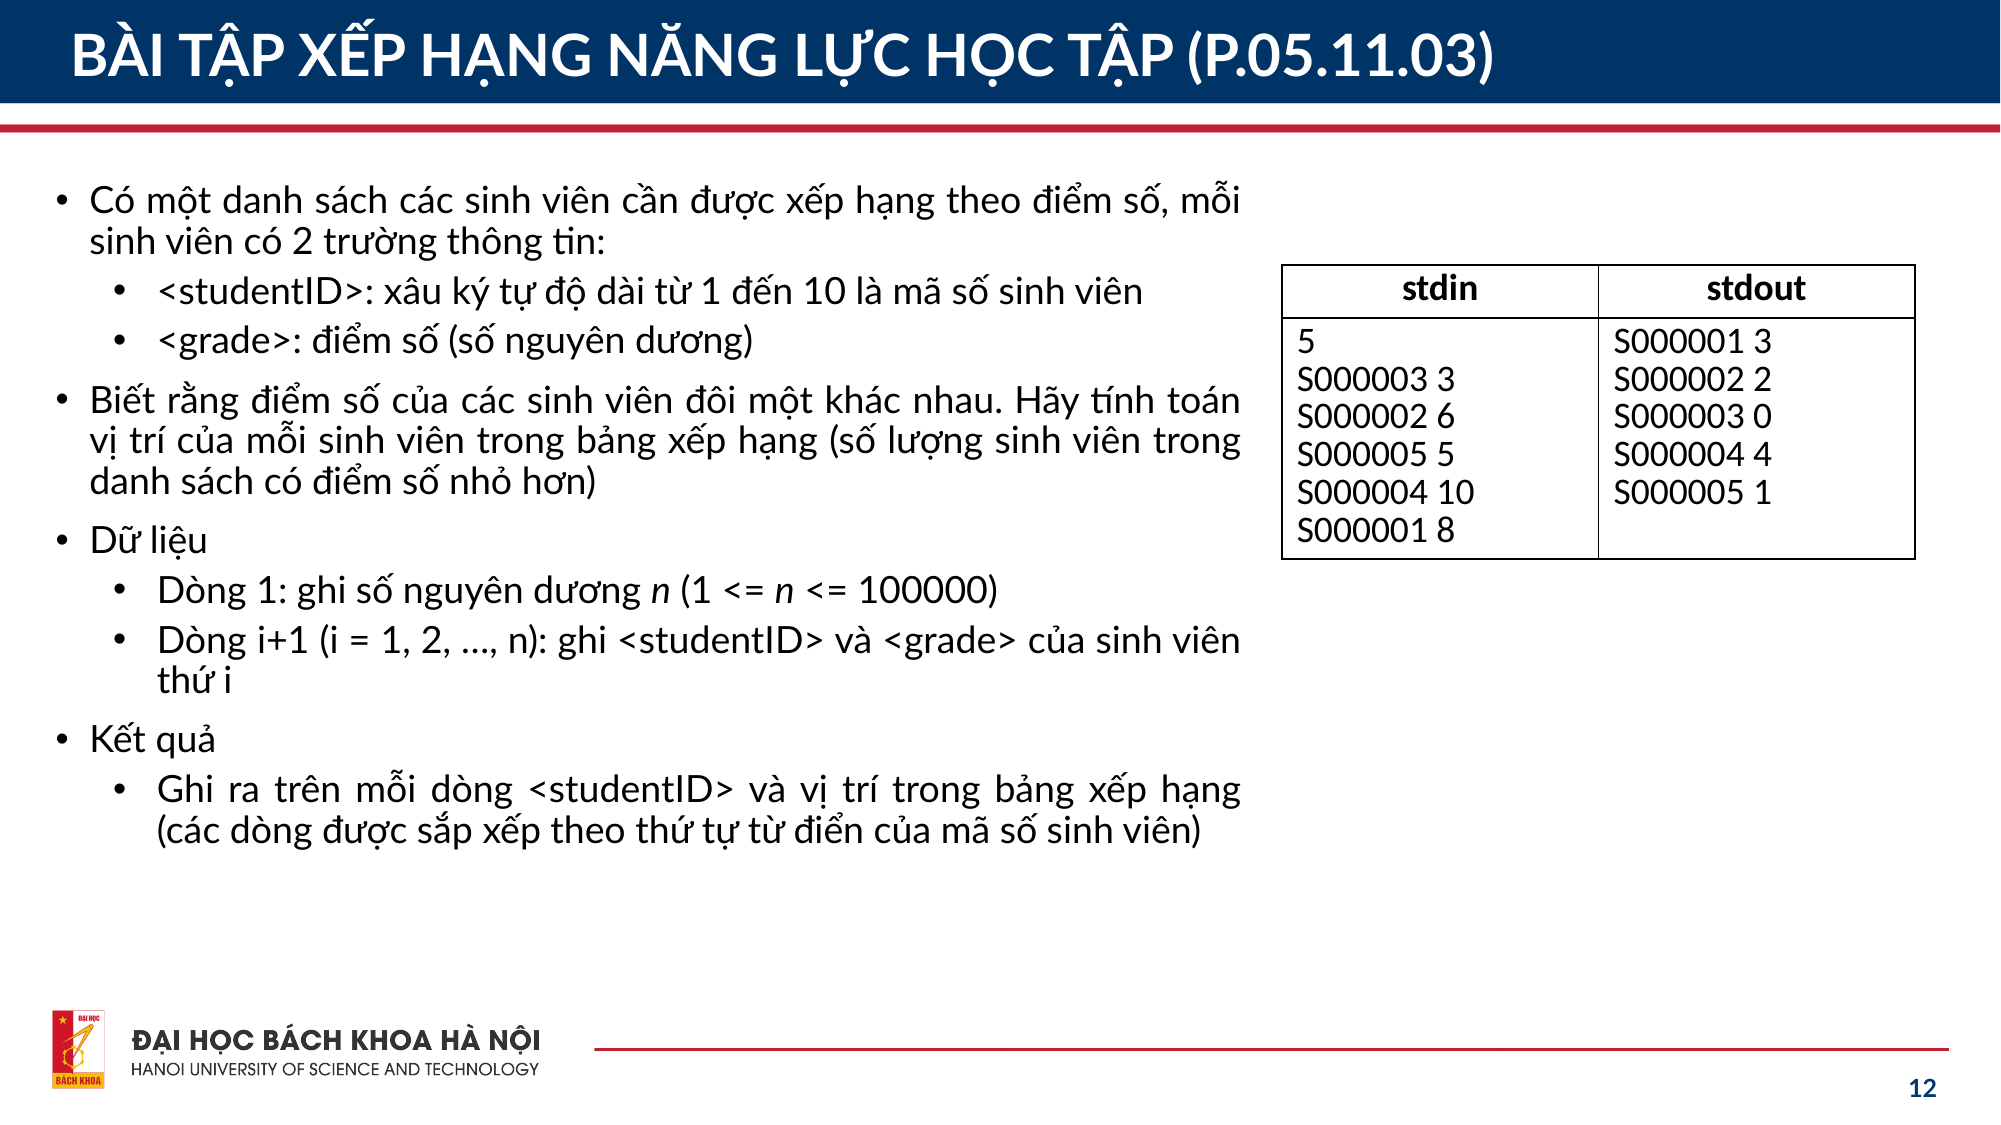

# BÀI TẬP XẾP HẠNG NĂNG LỰC HỌC TẬP (P.05.11.03)
Có một danh sách các sinh viên cần được xếp hạng theo điểm số, mỗi sinh viên có 2 trường thông tin:
<studentID>: xâu ký tự độ dài từ 1 đến 10 là mã số sinh viên
<grade>: điểm số (số nguyên dương)
Biết rằng điểm số của các sinh viên đôi một khác nhau. Hãy tính toán vị trí của mỗi sinh viên trong bảng xếp hạng (số lượng sinh viên trong danh sách có điểm số nhỏ hơn)
Dữ liệu
Dòng 1: ghi số nguyên dương n (1 <= n <= 100000)
Dòng i+1 (i = 1, 2, …, n): ghi <studentID> và <grade> của sinh viên thứ i
Kết quả
Ghi ra trên mỗi dòng <studentID> và vị trí trong bảng xếp hạng (các dòng được sắp xếp theo thứ tự từ điển của mã số sinh viên)
| stdin | stdout |
| --- | --- |
| 5 S000003 3 S000002 6 S000005 5 S000004 10 S000001 8 | S000001 3 S000002 2 S000003 0 S000004 4 S000005 1 |
12